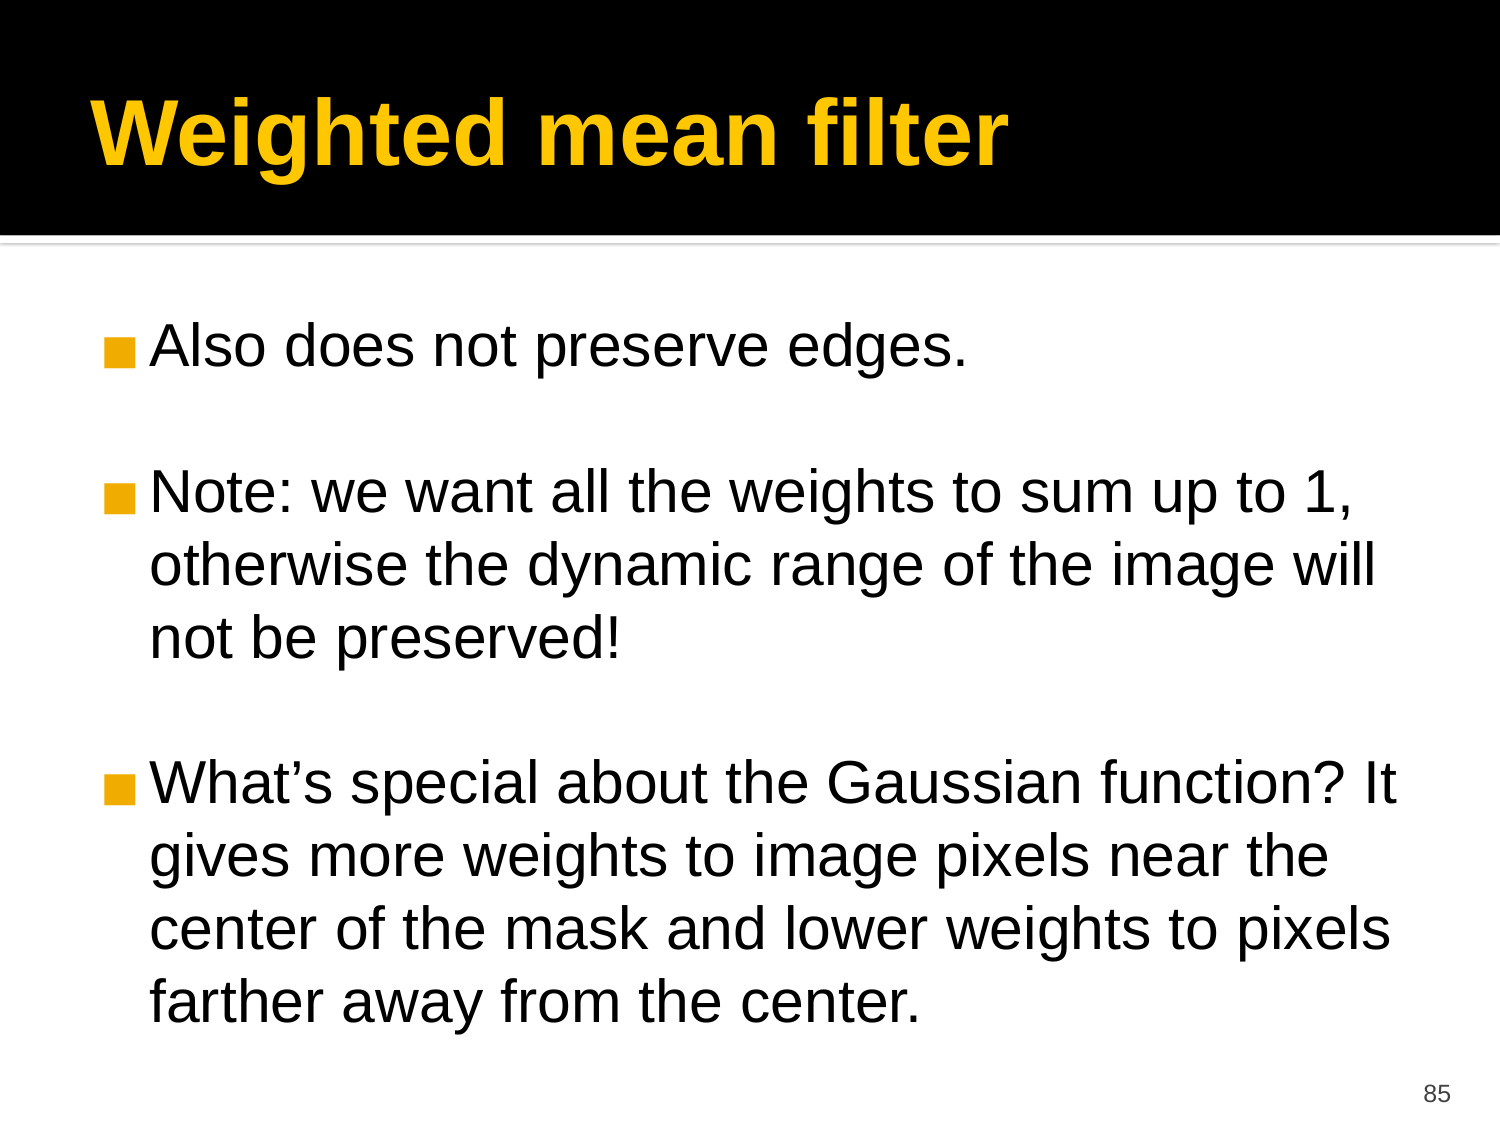

# Weighted mean filter
Also does not preserve edges.

Note: we want all the weights to sum up to 1, otherwise the dynamic range of the image will not be preserved!

What’s special about the Gaussian function? It gives more weights to image pixels near the center of the mask and lower weights to pixels farther away from the center.
85